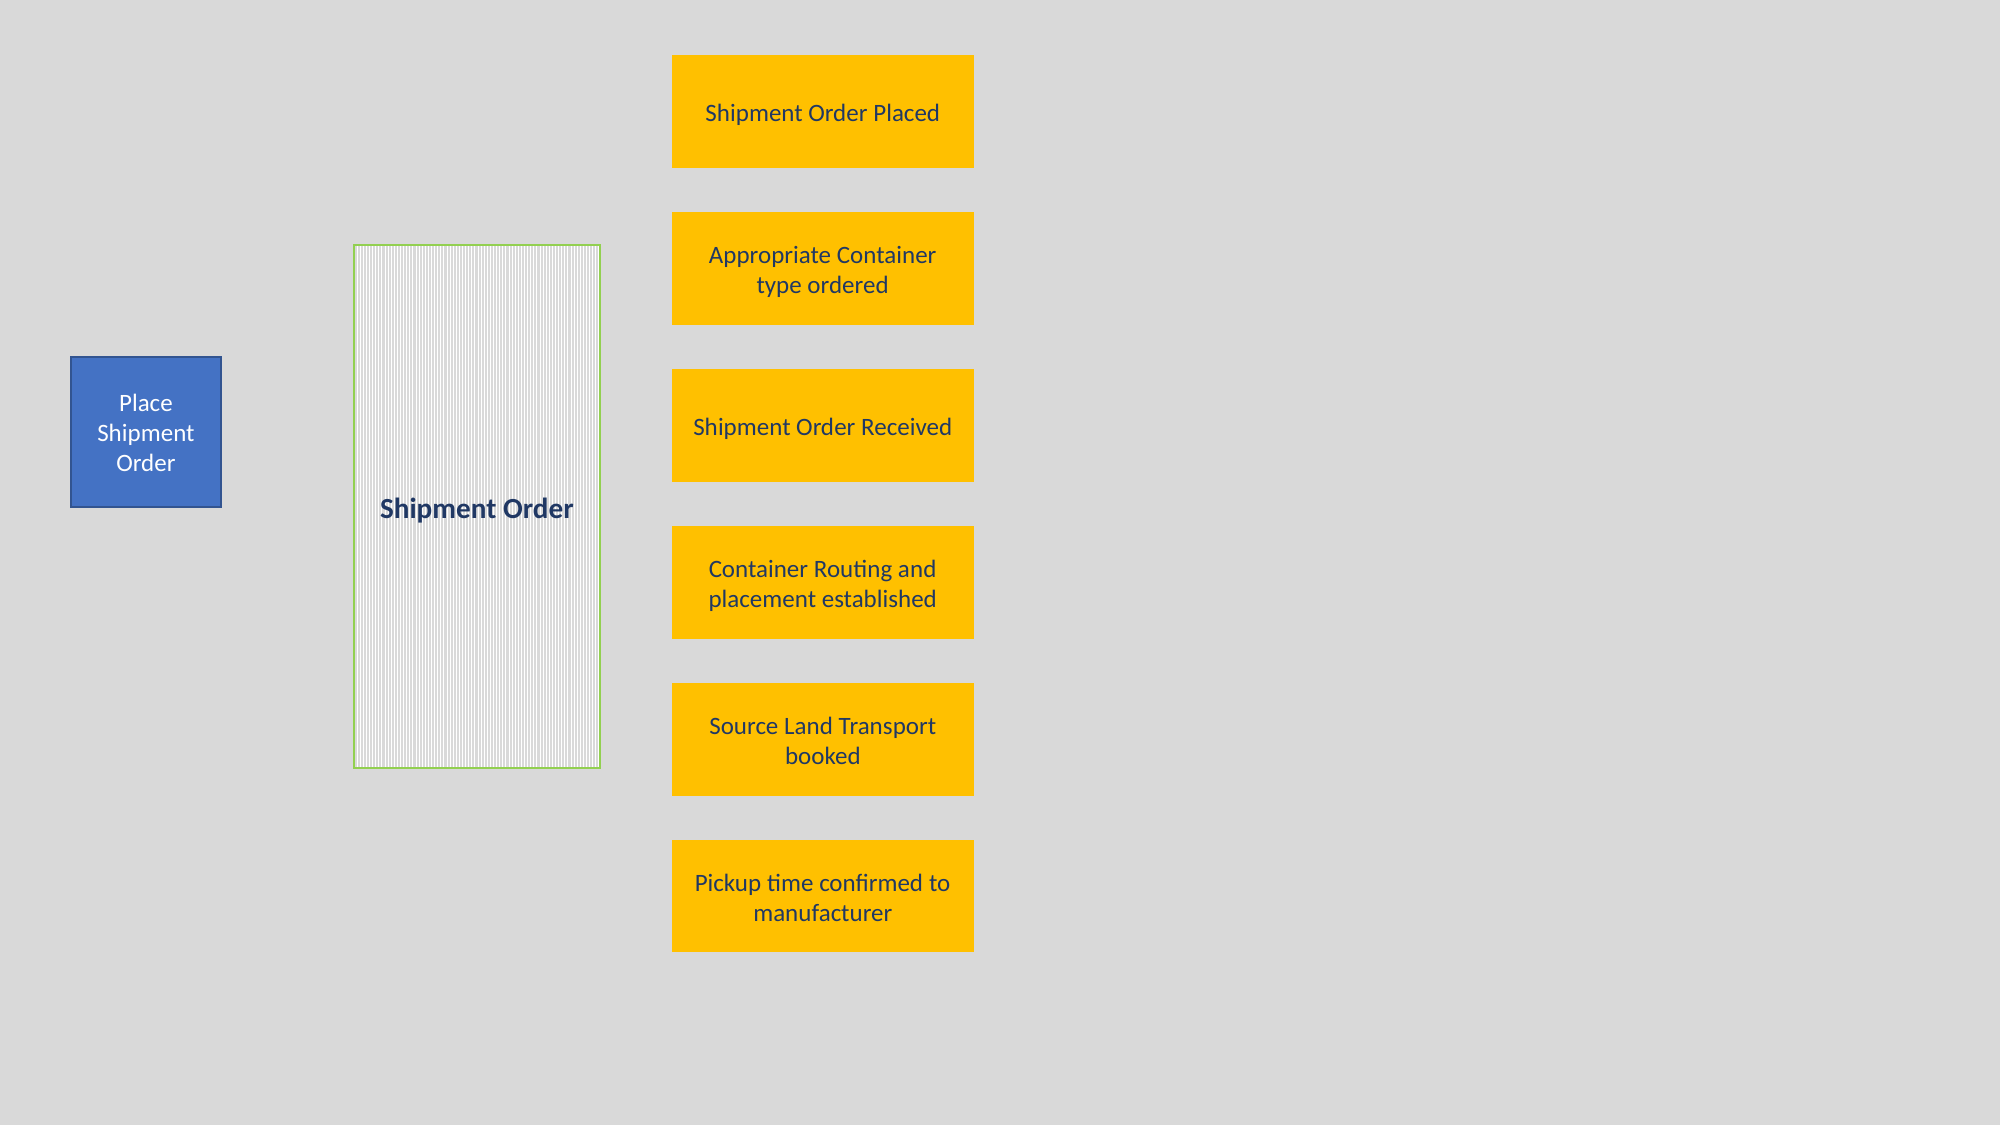

Shipment Order Placed
Appropriate Container type ordered
Shipment Order
Place Shipment Order
Shipment Order Received
Container Routing and placement established
Source Land Transport booked
Pickup time confirmed to manufacturer